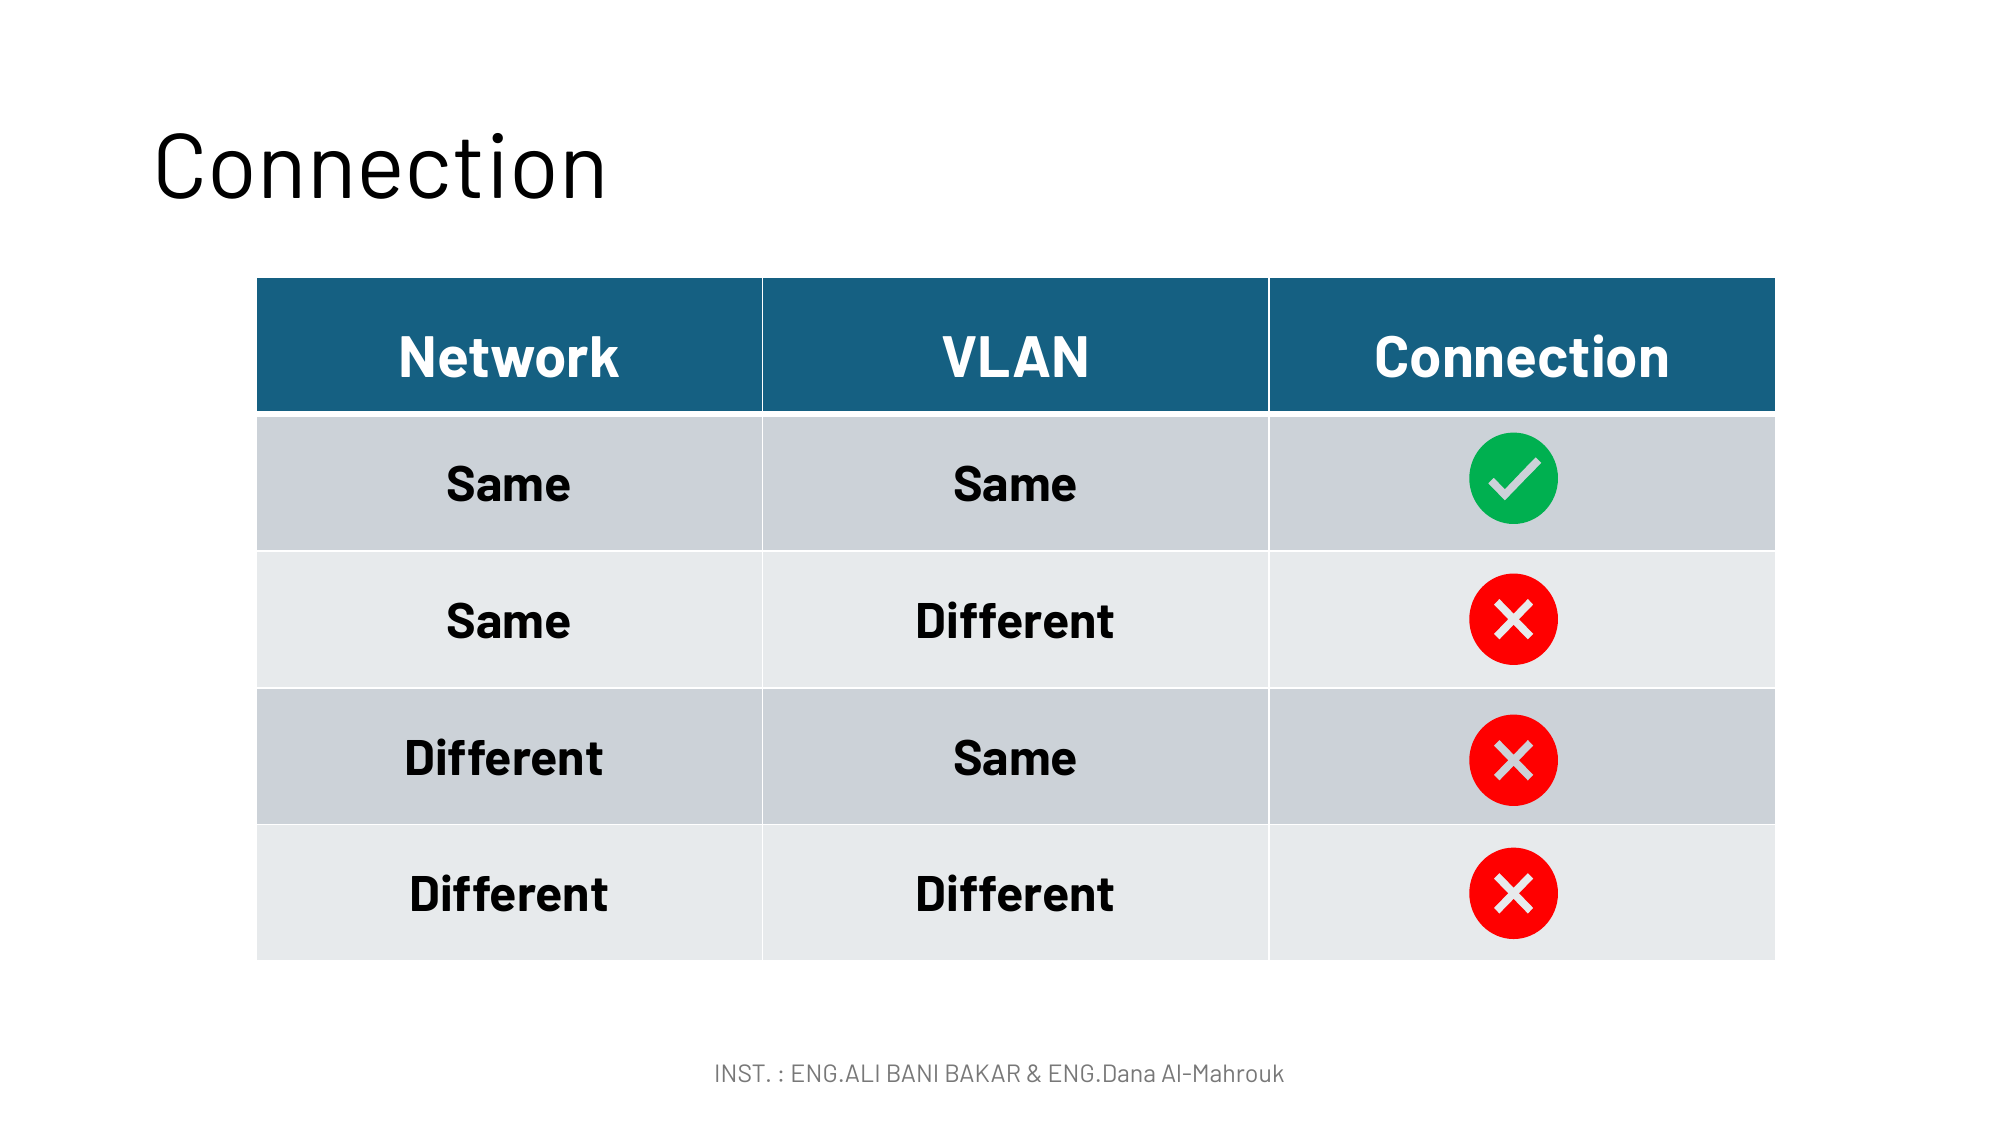

# Connection
| Network | VLAN | Connection |
| --- | --- | --- |
| Same | Same |  |
| Same | Different |  |
| Different | Same |  |
| Different | Different |  |

INST. : ENG.ALI BANI BAKAR & ENG.Dana Al-Mahrouk